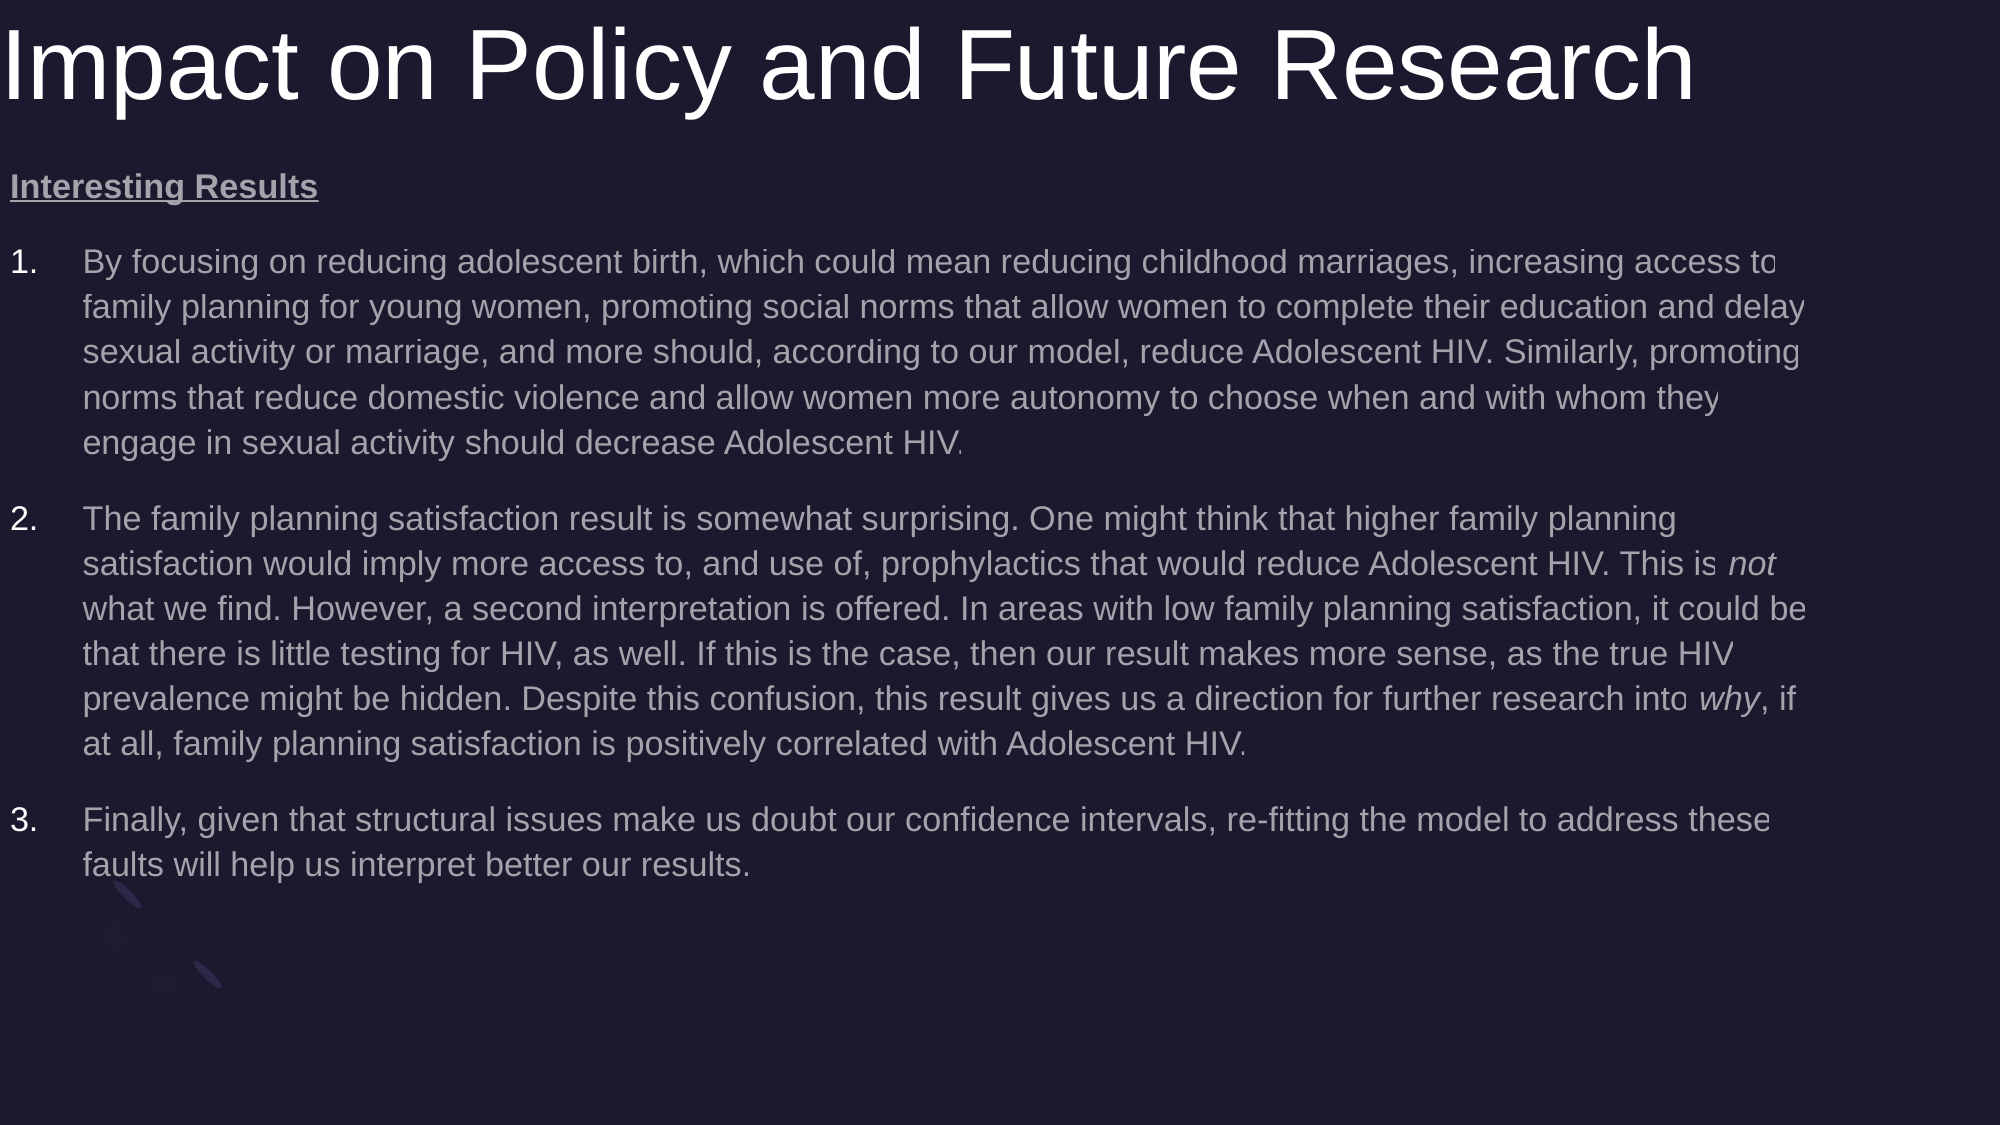

# Impact on Policy and Future Research
Interesting Results
By focusing on reducing adolescent birth, which could mean reducing childhood marriages, increasing access to family planning for young women, promoting social norms that allow women to complete their education and delay sexual activity or marriage, and more should, according to our model, reduce Adolescent HIV. Similarly, promoting norms that reduce domestic violence and allow women more autonomy to choose when and with whom they engage in sexual activity should decrease Adolescent HIV.
The family planning satisfaction result is somewhat surprising. One might think that higher family planning satisfaction would imply more access to, and use of, prophylactics that would reduce Adolescent HIV. This is not what we find. However, a second interpretation is offered. In areas with low family planning satisfaction, it could be that there is little testing for HIV, as well. If this is the case, then our result makes more sense, as the true HIV prevalence might be hidden. Despite this confusion, this result gives us a direction for further research into why, if at all, family planning satisfaction is positively correlated with Adolescent HIV.
Finally, given that structural issues make us doubt our confidence intervals, re-fitting the model to address these faults will help us interpret better our results.